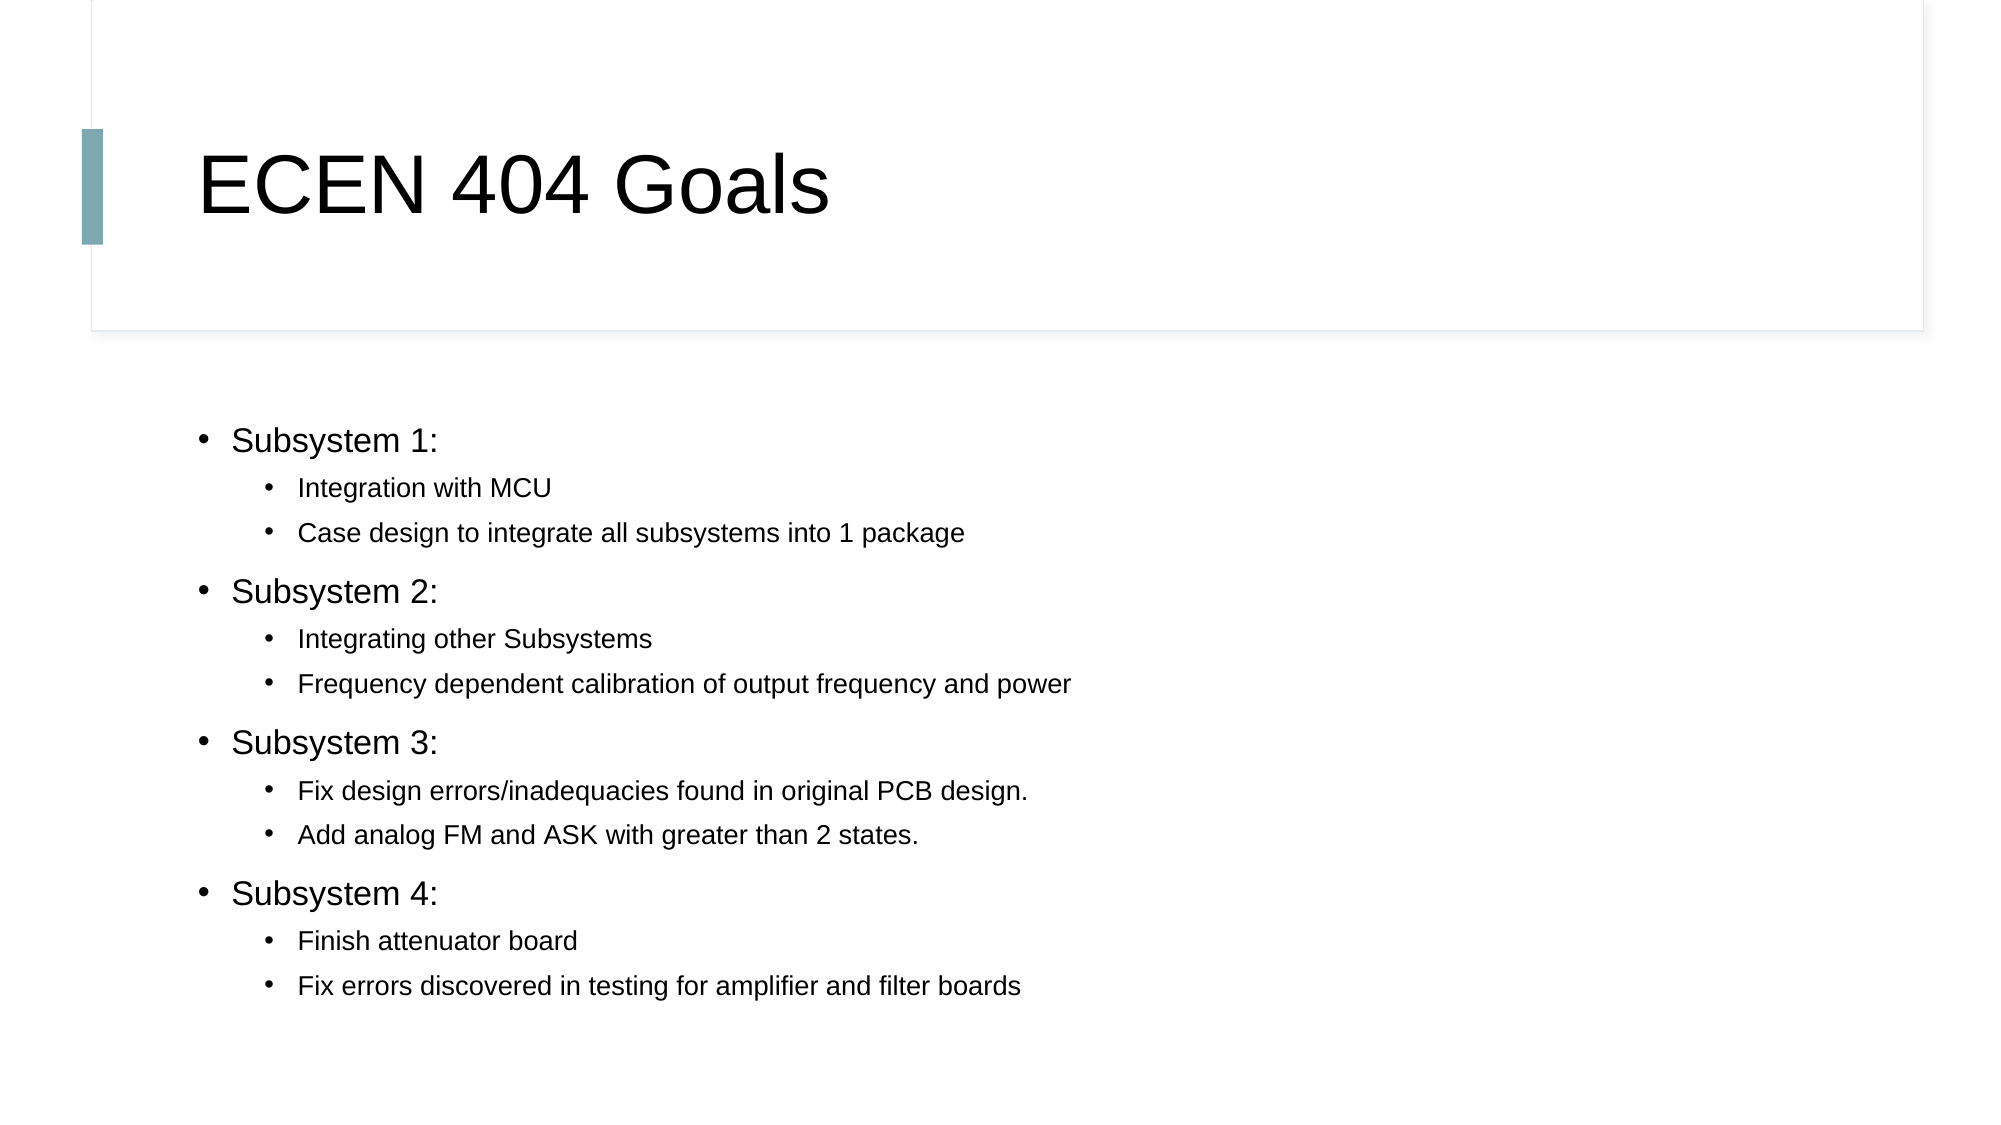

# ECEN 404 Goals
Subsystem 1:
Integration with MCU
Case design to integrate all subsystems into 1 package
Subsystem 2:
Integrating other Subsystems
Frequency dependent calibration of output frequency and power
Subsystem 3:
Fix design errors/inadequacies found in original PCB design.
Add analog FM and ASK with greater than 2 states.
Subsystem 4:
Finish attenuator board
Fix errors discovered in testing for amplifier and filter boards